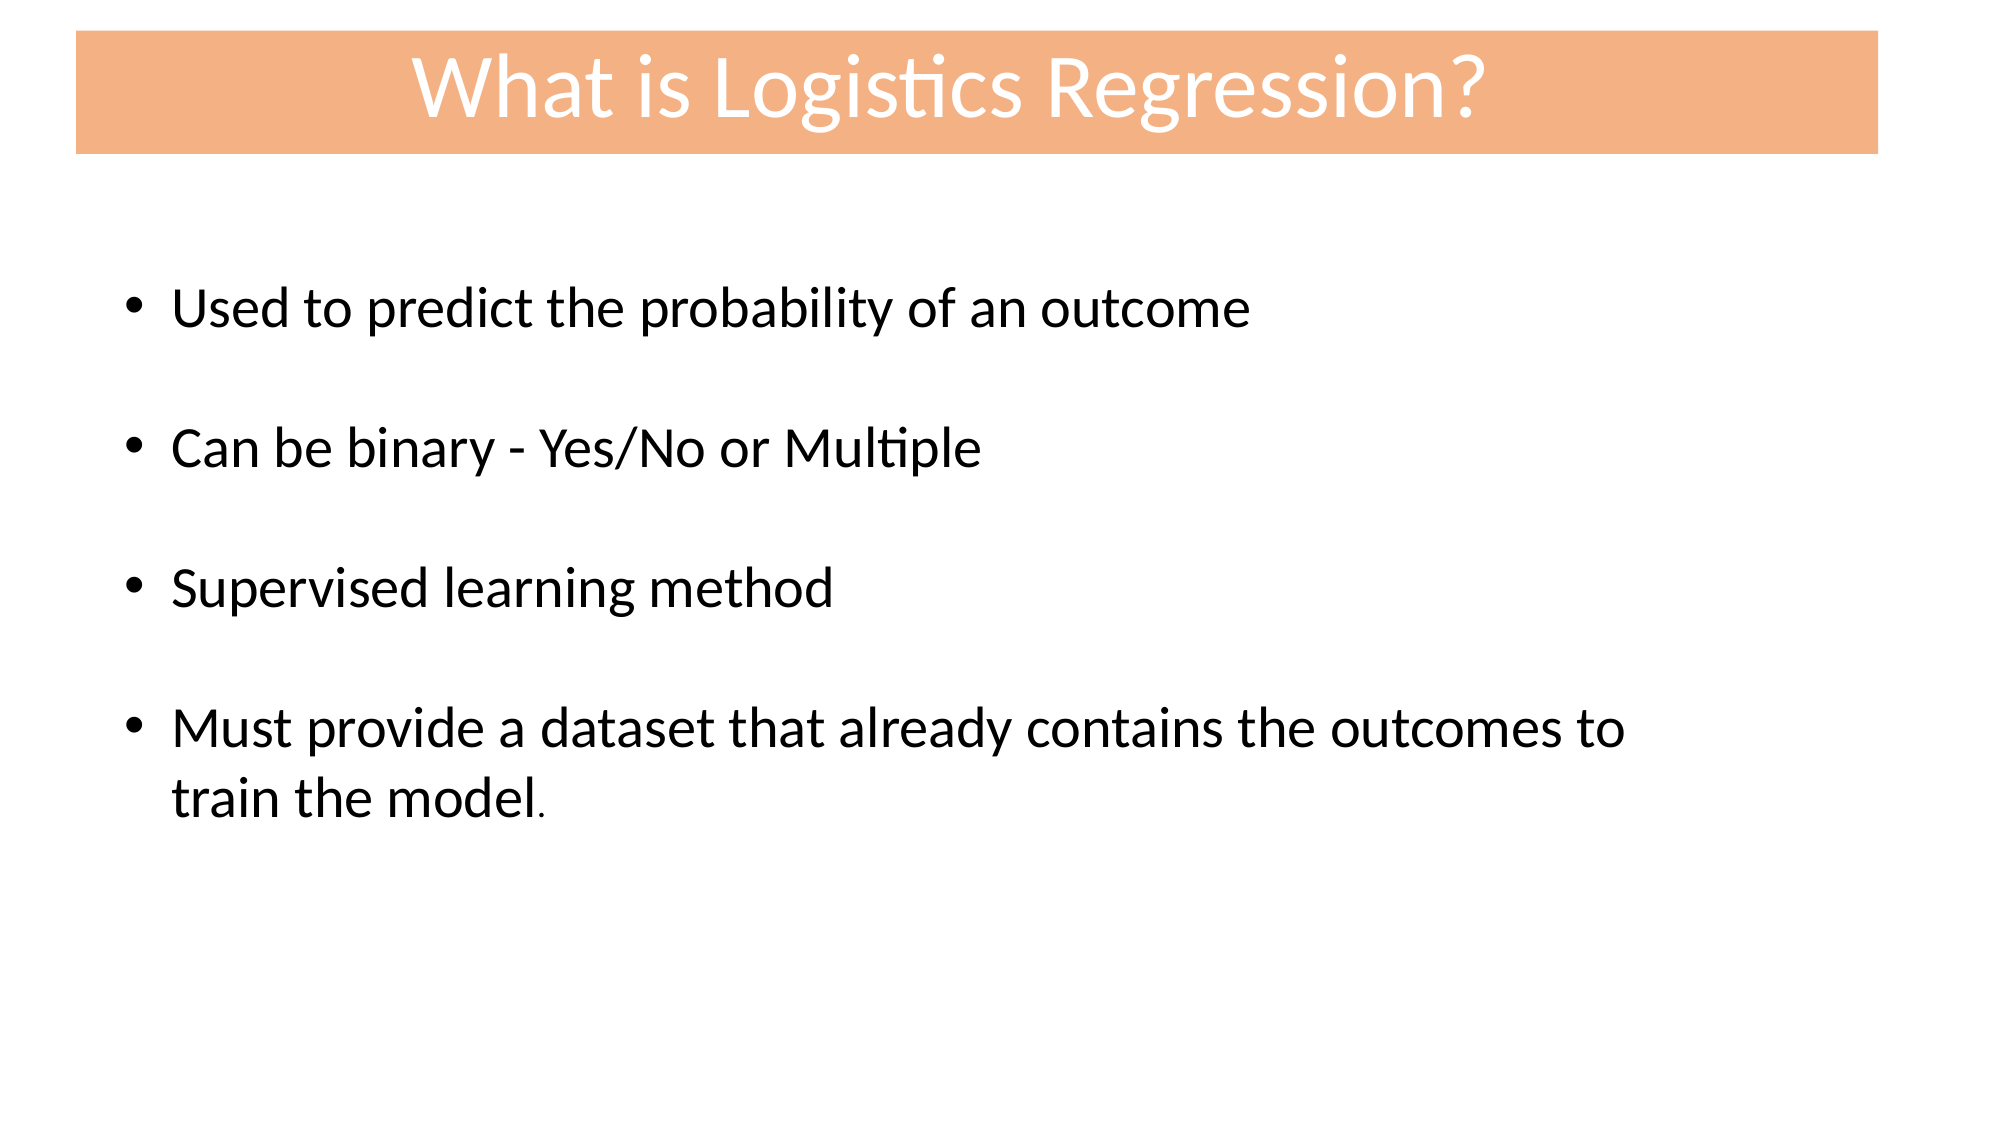

What is Logistics Regression?
Used to predict the probability of an outcome

Can be binary - Yes/No or Multiple

Supervised learning method

Must provide a dataset that already contains the outcomes to train the model.